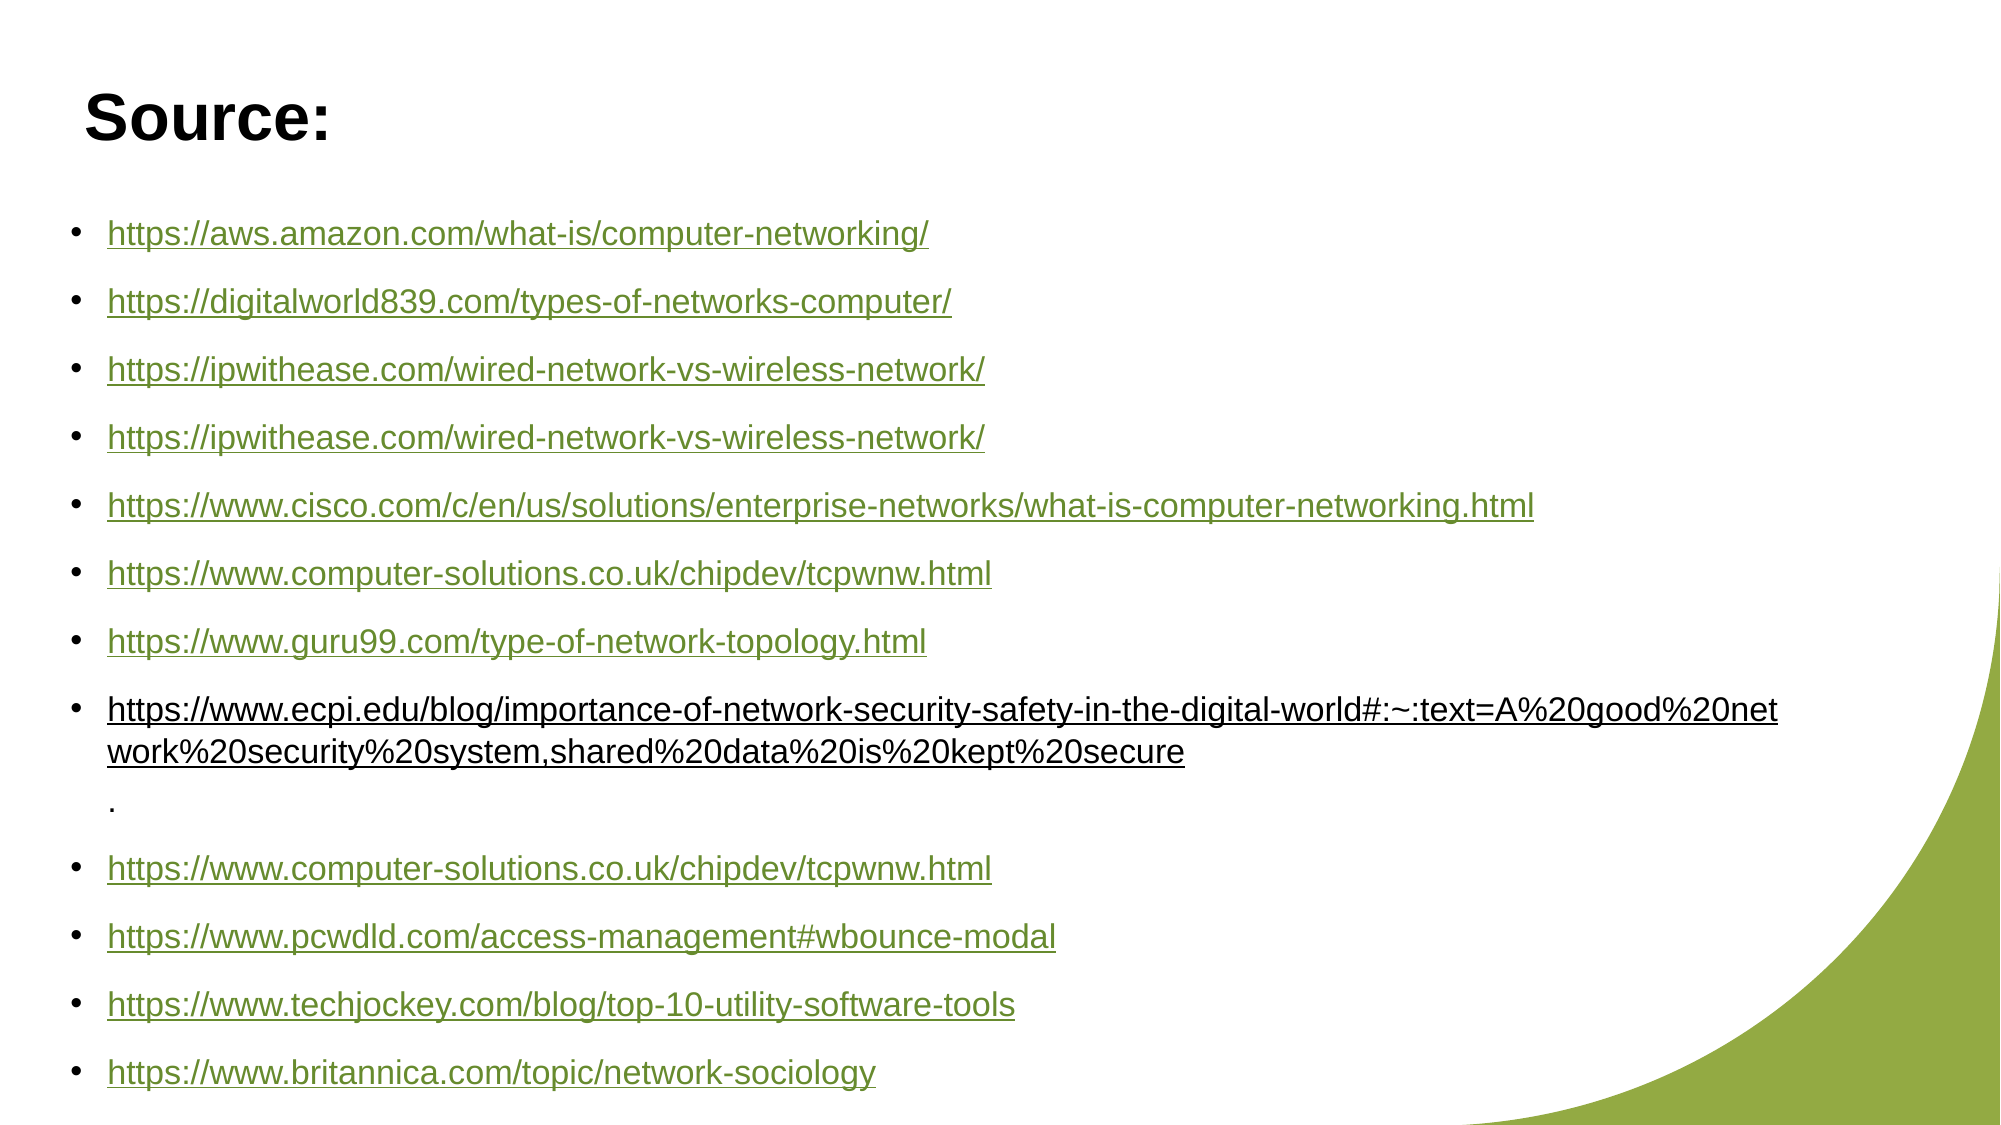

# Source:
https://aws.amazon.com/what-is/computer-networking/
https://digitalworld839.com/types-of-networks-computer/
https://ipwithease.com/wired-network-vs-wireless-network/
https://ipwithease.com/wired-network-vs-wireless-network/
https://www.cisco.com/c/en/us/solutions/enterprise-networks/what-is-computer-networking.html
https://www.computer-solutions.co.uk/chipdev/tcpwnw.html
https://www.guru99.com/type-of-network-topology.html
https://www.ecpi.edu/blog/importance-of-network-security-safety-in-the-digital-world#:~:text=A%20good%20network%20security%20system,shared%20data%20is%20kept%20secure.
https://www.computer-solutions.co.uk/chipdev/tcpwnw.html
https://www.pcwdld.com/access-management#wbounce-modal
https://www.techjockey.com/blog/top-10-utility-software-tools
https://www.britannica.com/topic/network-sociology